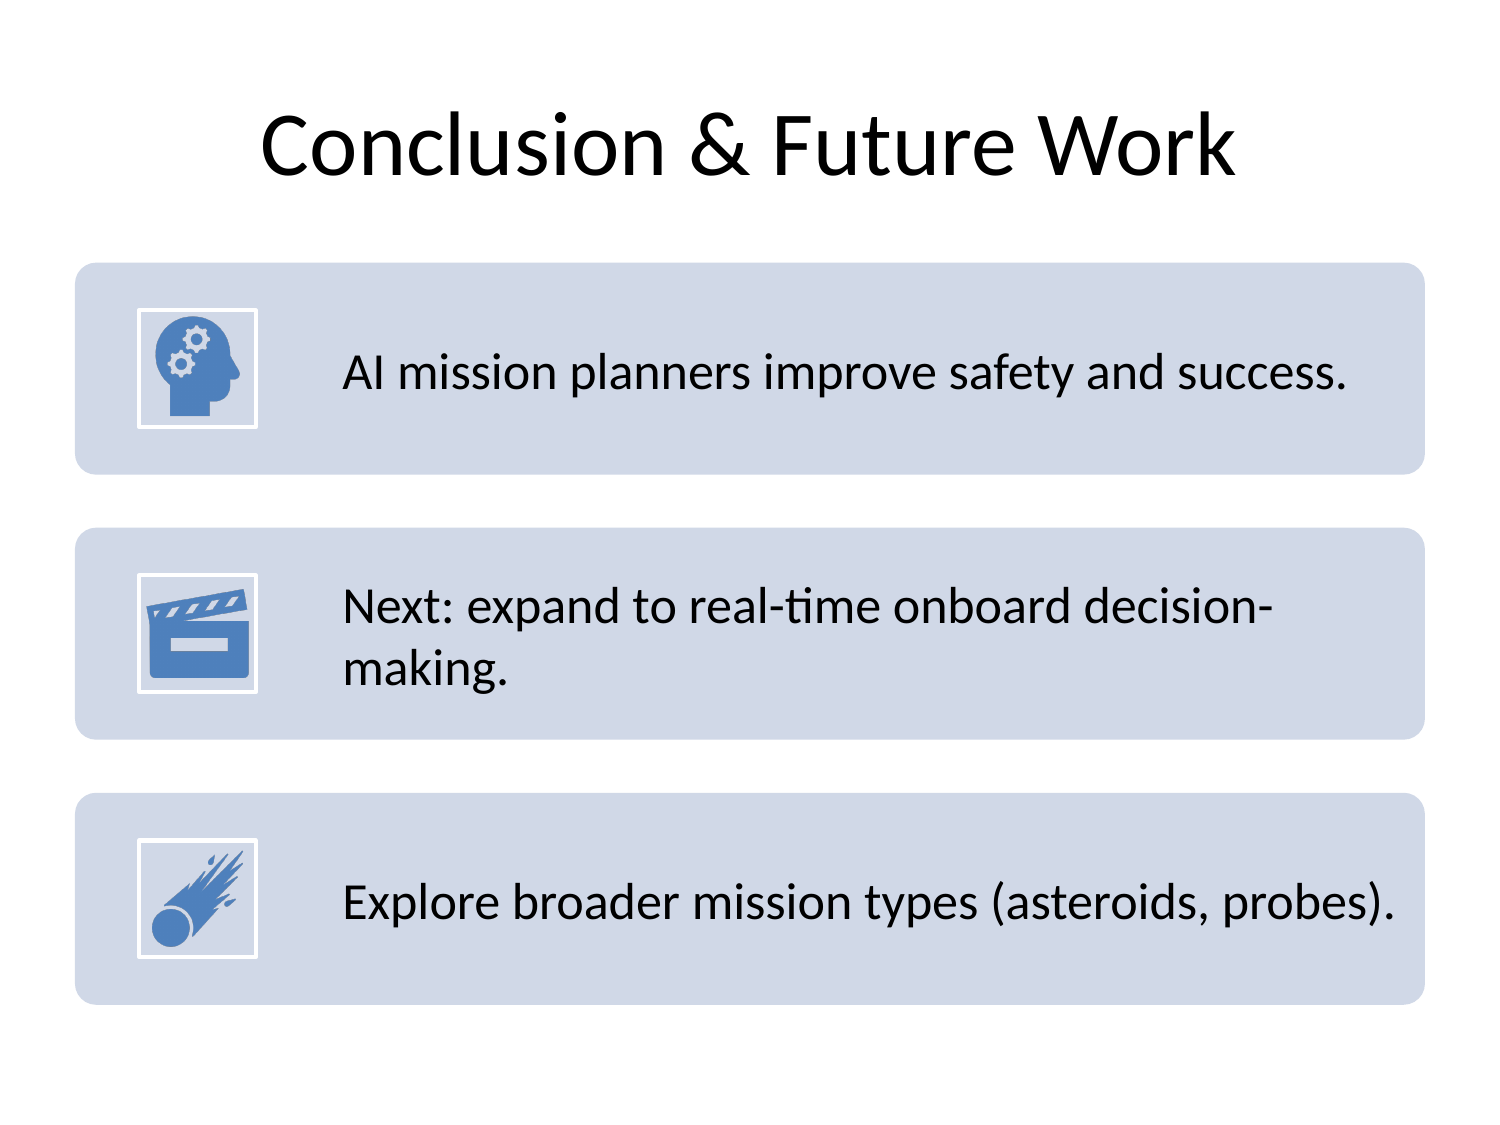

# Conclusion & Future Work
AI mission planners improve safety and success.
Next: expand to real-time onboard decision-making.
Explore broader mission types (asteroids, probes).